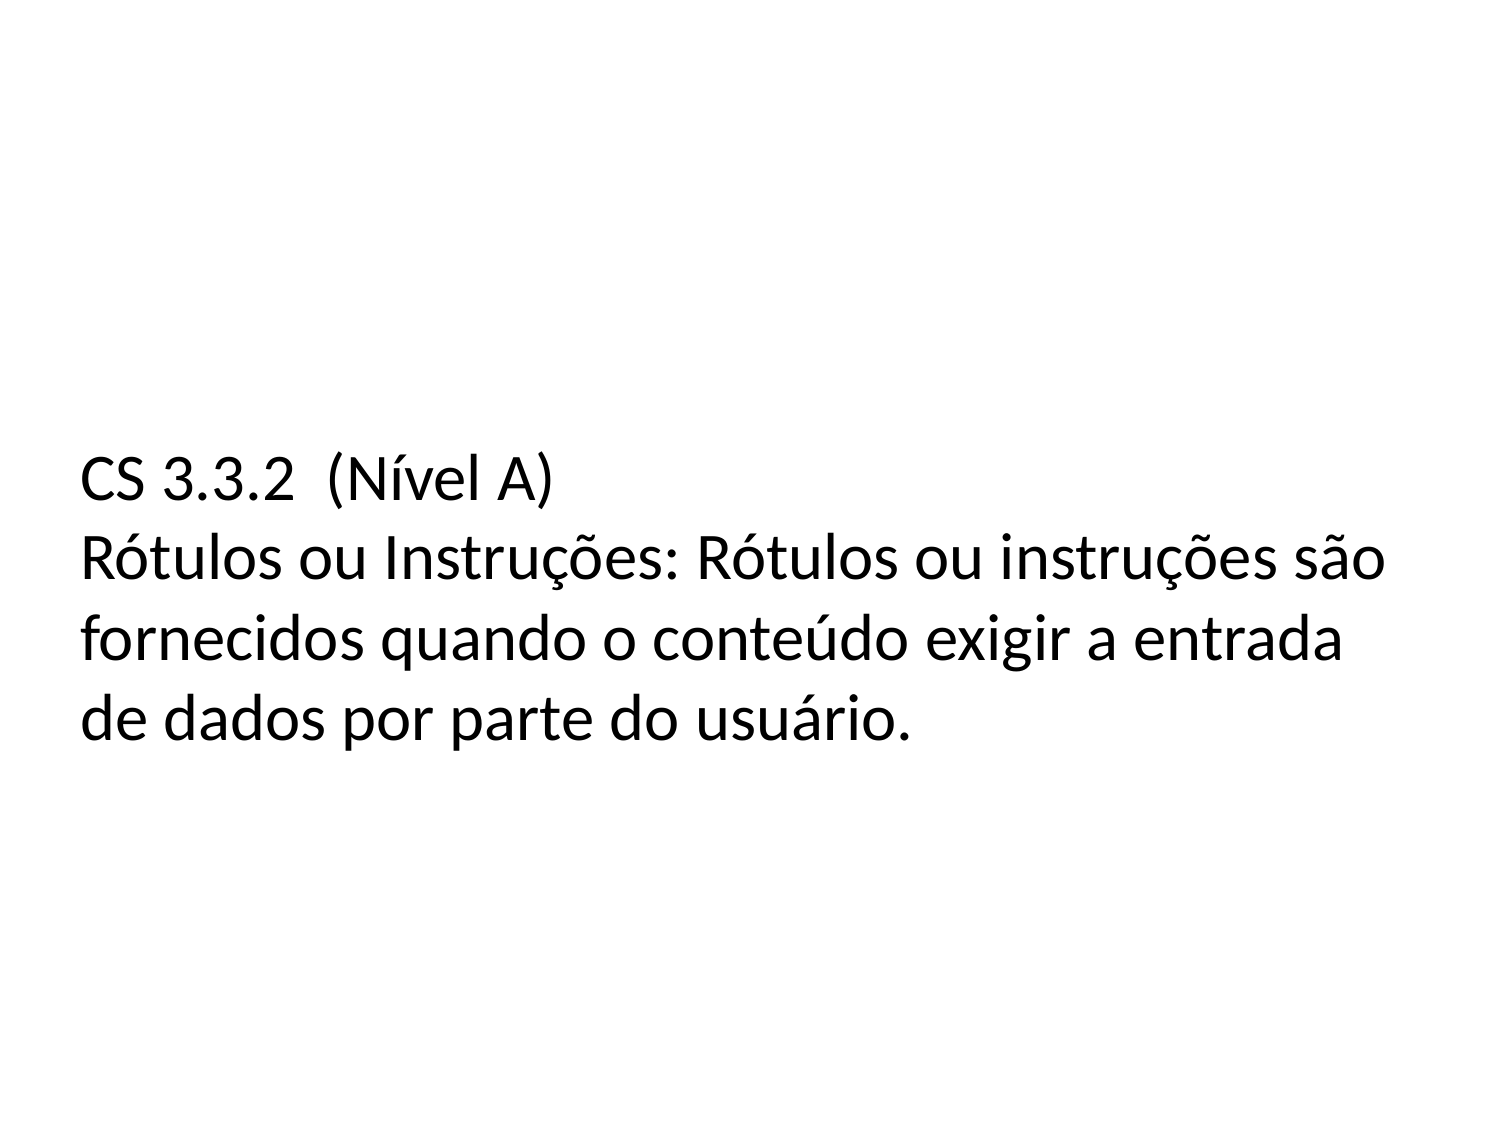

# CS 3.3.2  (Nível A) Rótulos ou Instruções: Rótulos ou instruções são fornecidos quando o conteúdo exigir a entrada de dados por parte do usuário.